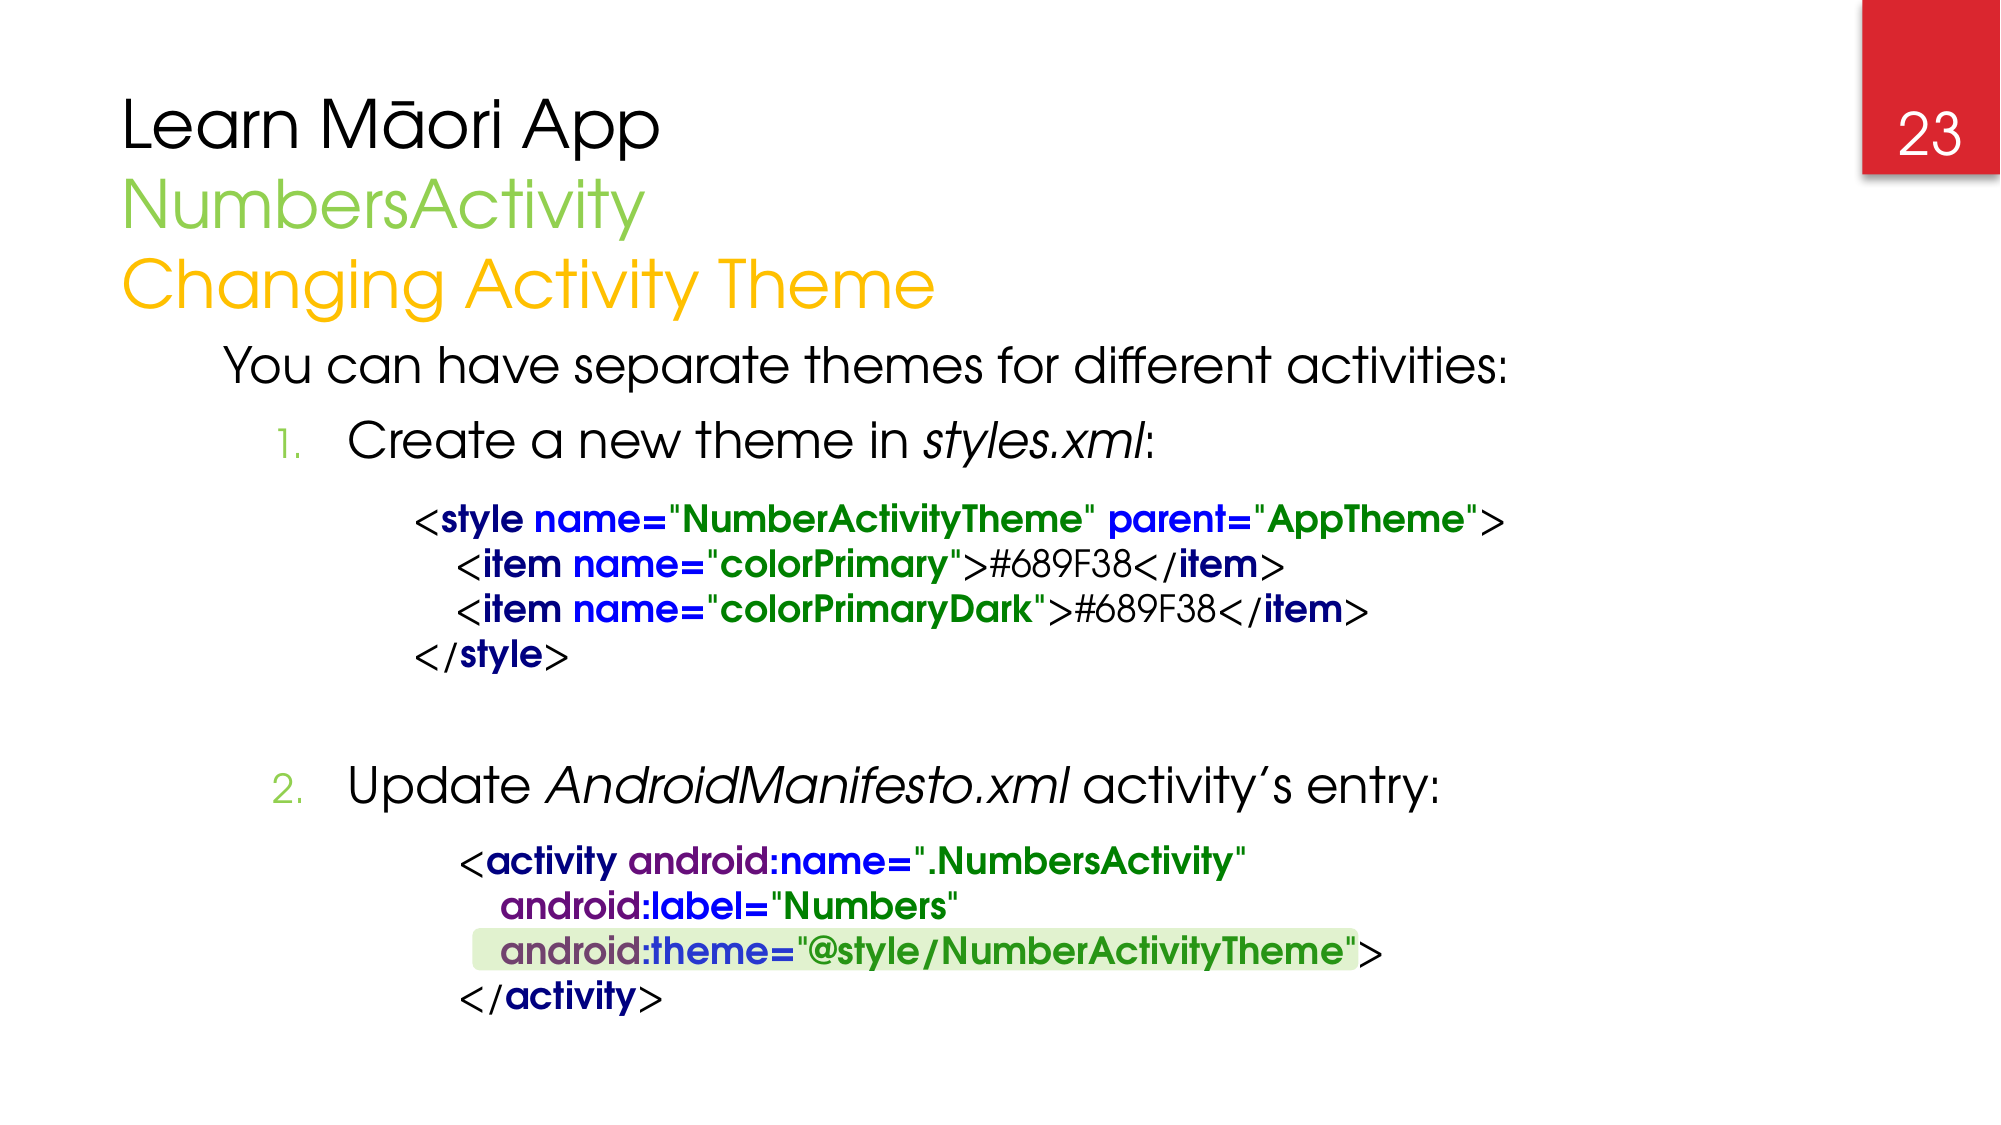

23
# Learn Māori App NumbersActivity Changing Activity Theme
You can have separate themes for different activities:
Create a new theme in styles.xml:

Update AndroidManifesto.xml activity’s entry:

<style name="NumberActivityTheme" parent="AppTheme">
    <item name="colorPrimary">#689F38</item>
    <item name="colorPrimaryDark">#689F38</item>
</style>
<activity android:name=".NumbersActivity"
    android:label="Numbers"
    android:theme="@style/NumberActivityTheme">
</activity>